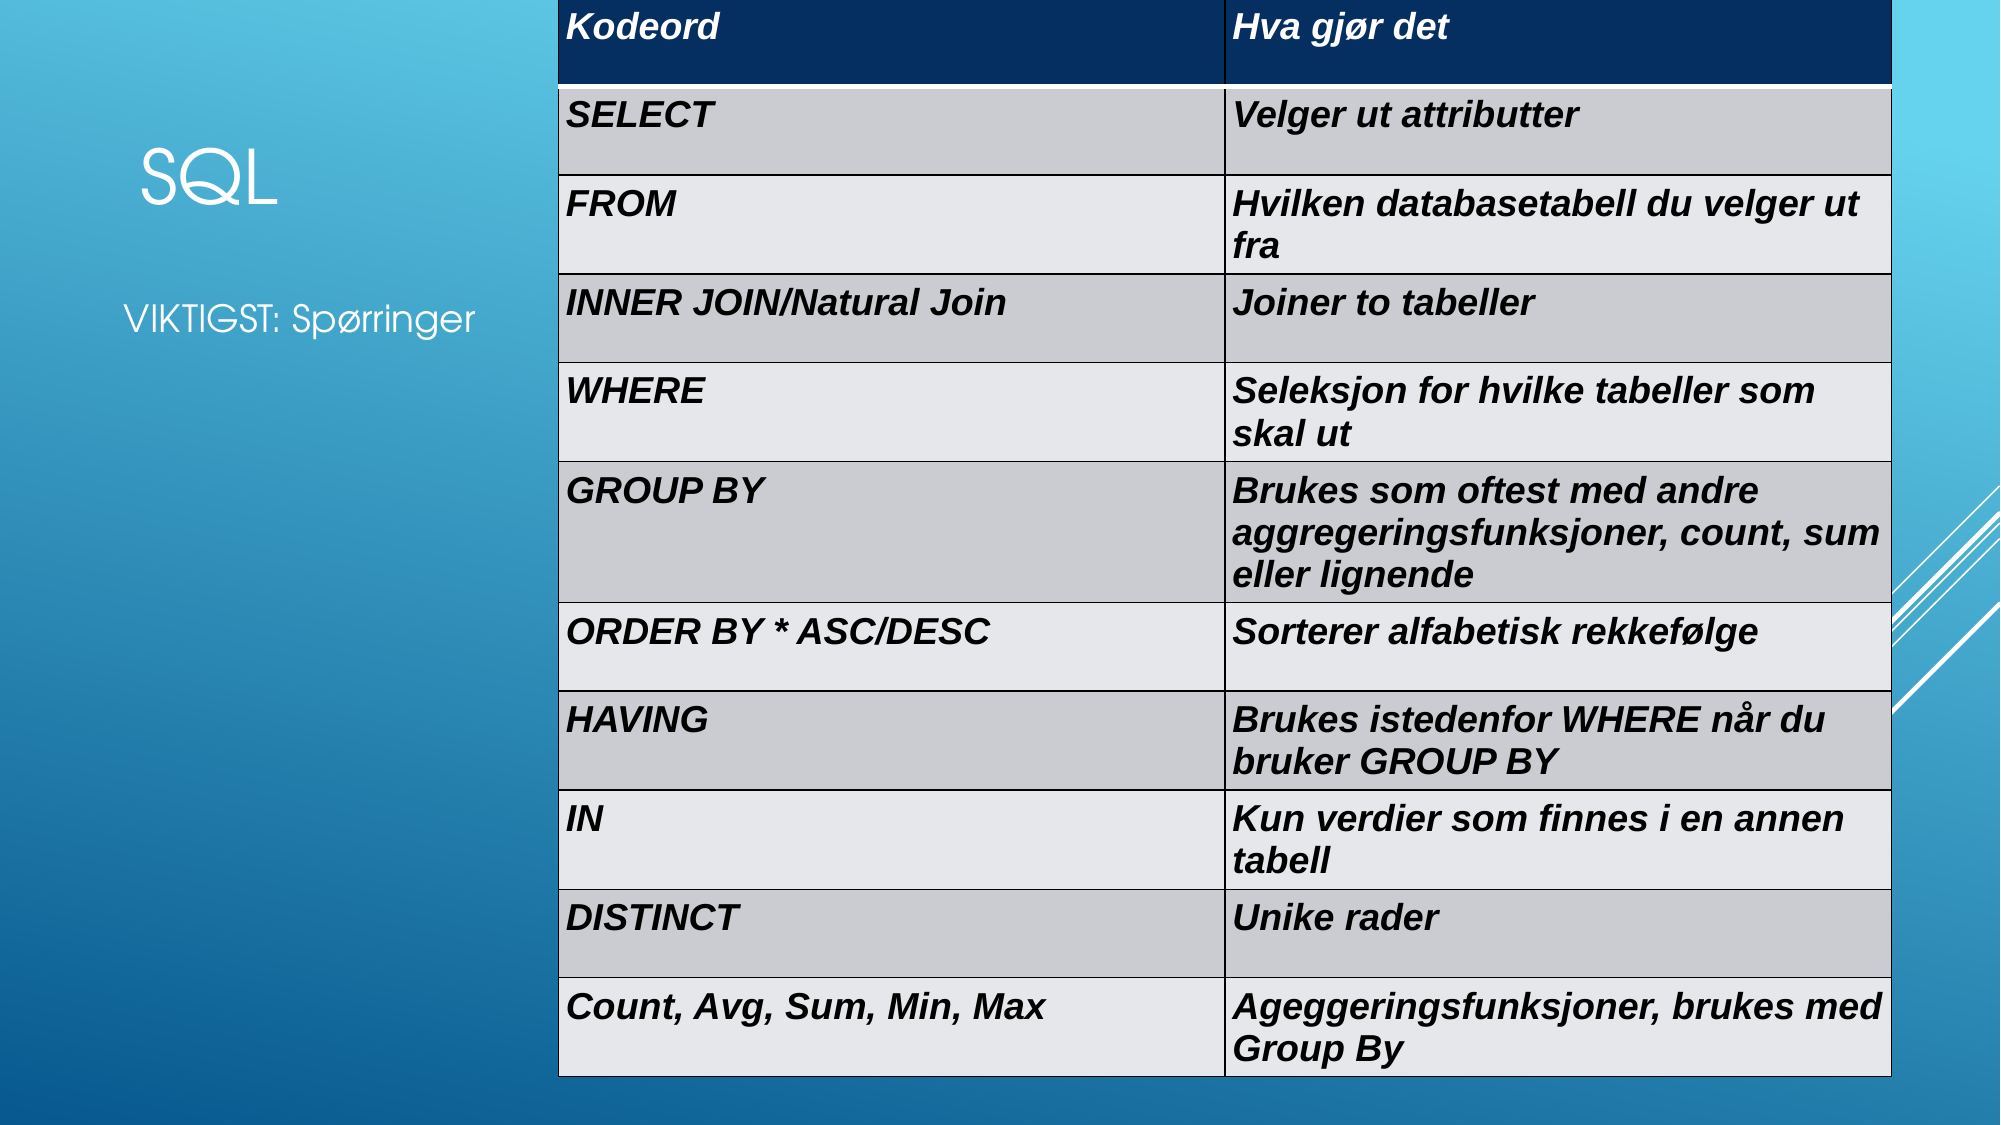

| Kodeord | Hva gjør det |
| --- | --- |
| SELECT | Velger ut attributter |
| FROM | Hvilken databasetabell du velger ut fra |
| INNER JOIN/Natural Join | Joiner to tabeller |
| WHERE | Seleksjon for hvilke tabeller som skal ut |
| GROUP BY | Brukes som oftest med andre aggregeringsfunksjoner, count, sum eller lignende |
| ORDER BY \* ASC/DESC | Sorterer alfabetisk rekkefølge |
| HAVING | Brukes istedenfor WHERE når du bruker GROUP BY |
| IN | Kun verdier som finnes i en annen tabell |
| DISTINCT | Unike rader |
| Count, Avg, Sum, Min, Max | Ageggeringsfunksjoner, brukes med Group By |
# SQL
VIKTIGST: Spørringer